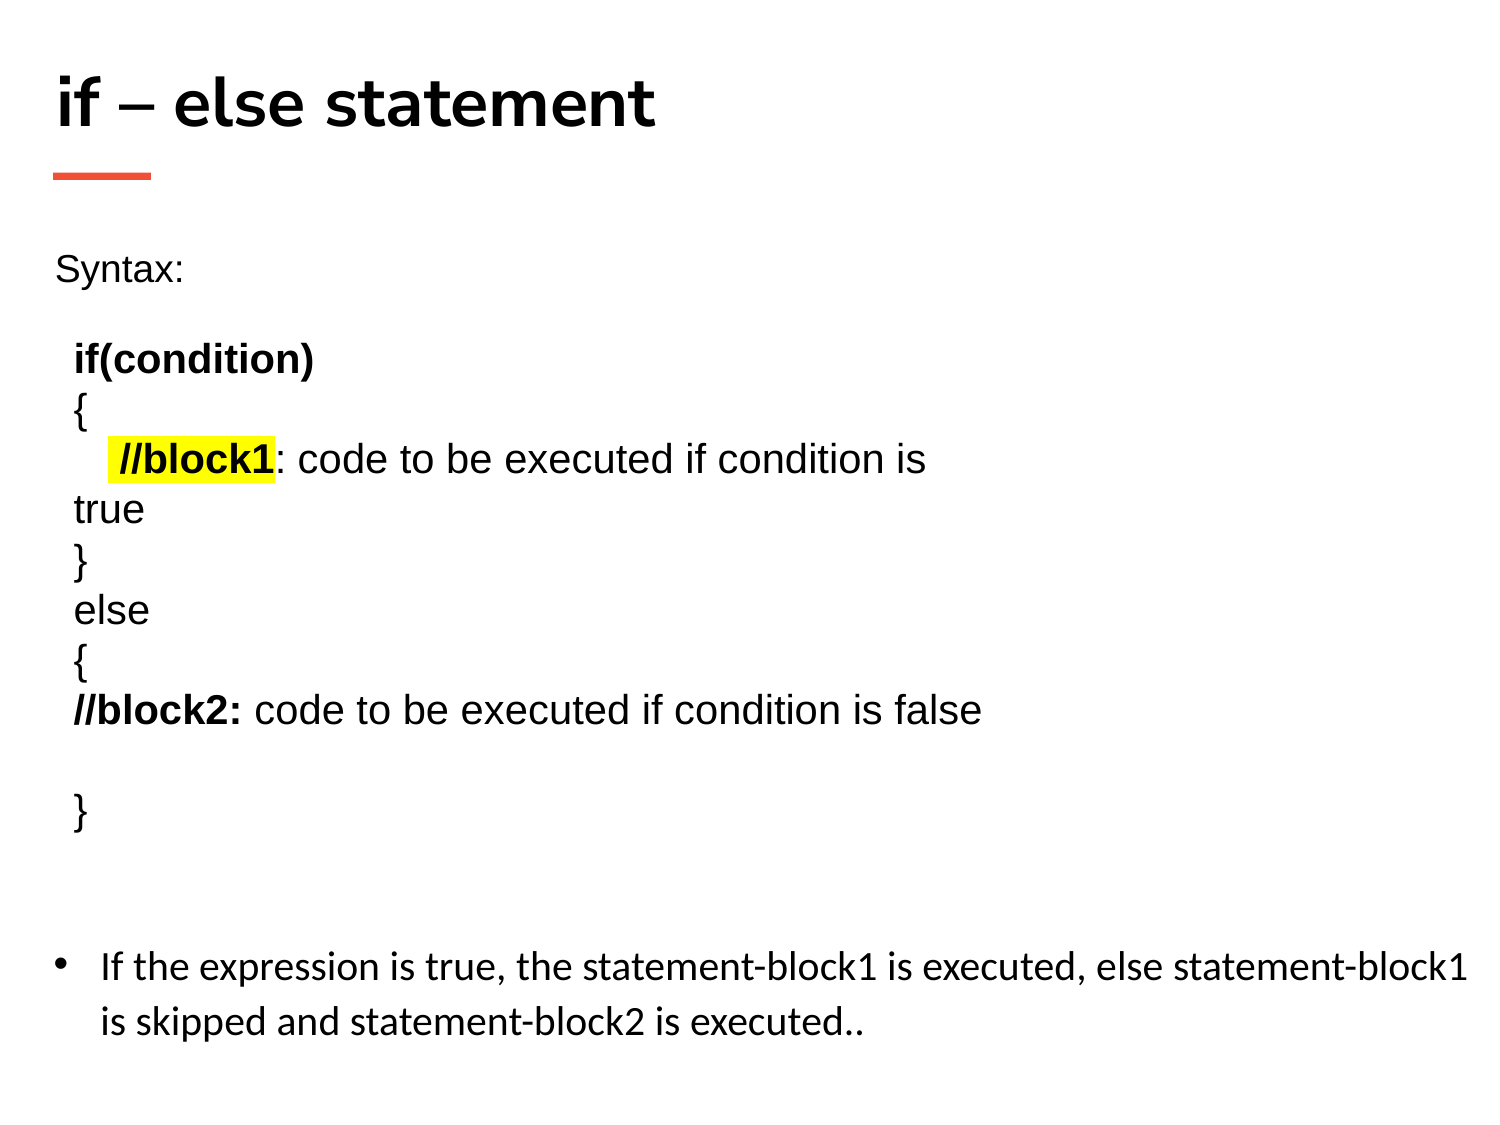

if – else statement

Syntax:
if(condition)
{
    //block1: code to be executed if condition is true
}
else
{
//block2: code to be executed if condition is false

}
If the expression is true, the statement-block1 is executed, else statement-block1 is skipped and statement-block2 is executed..